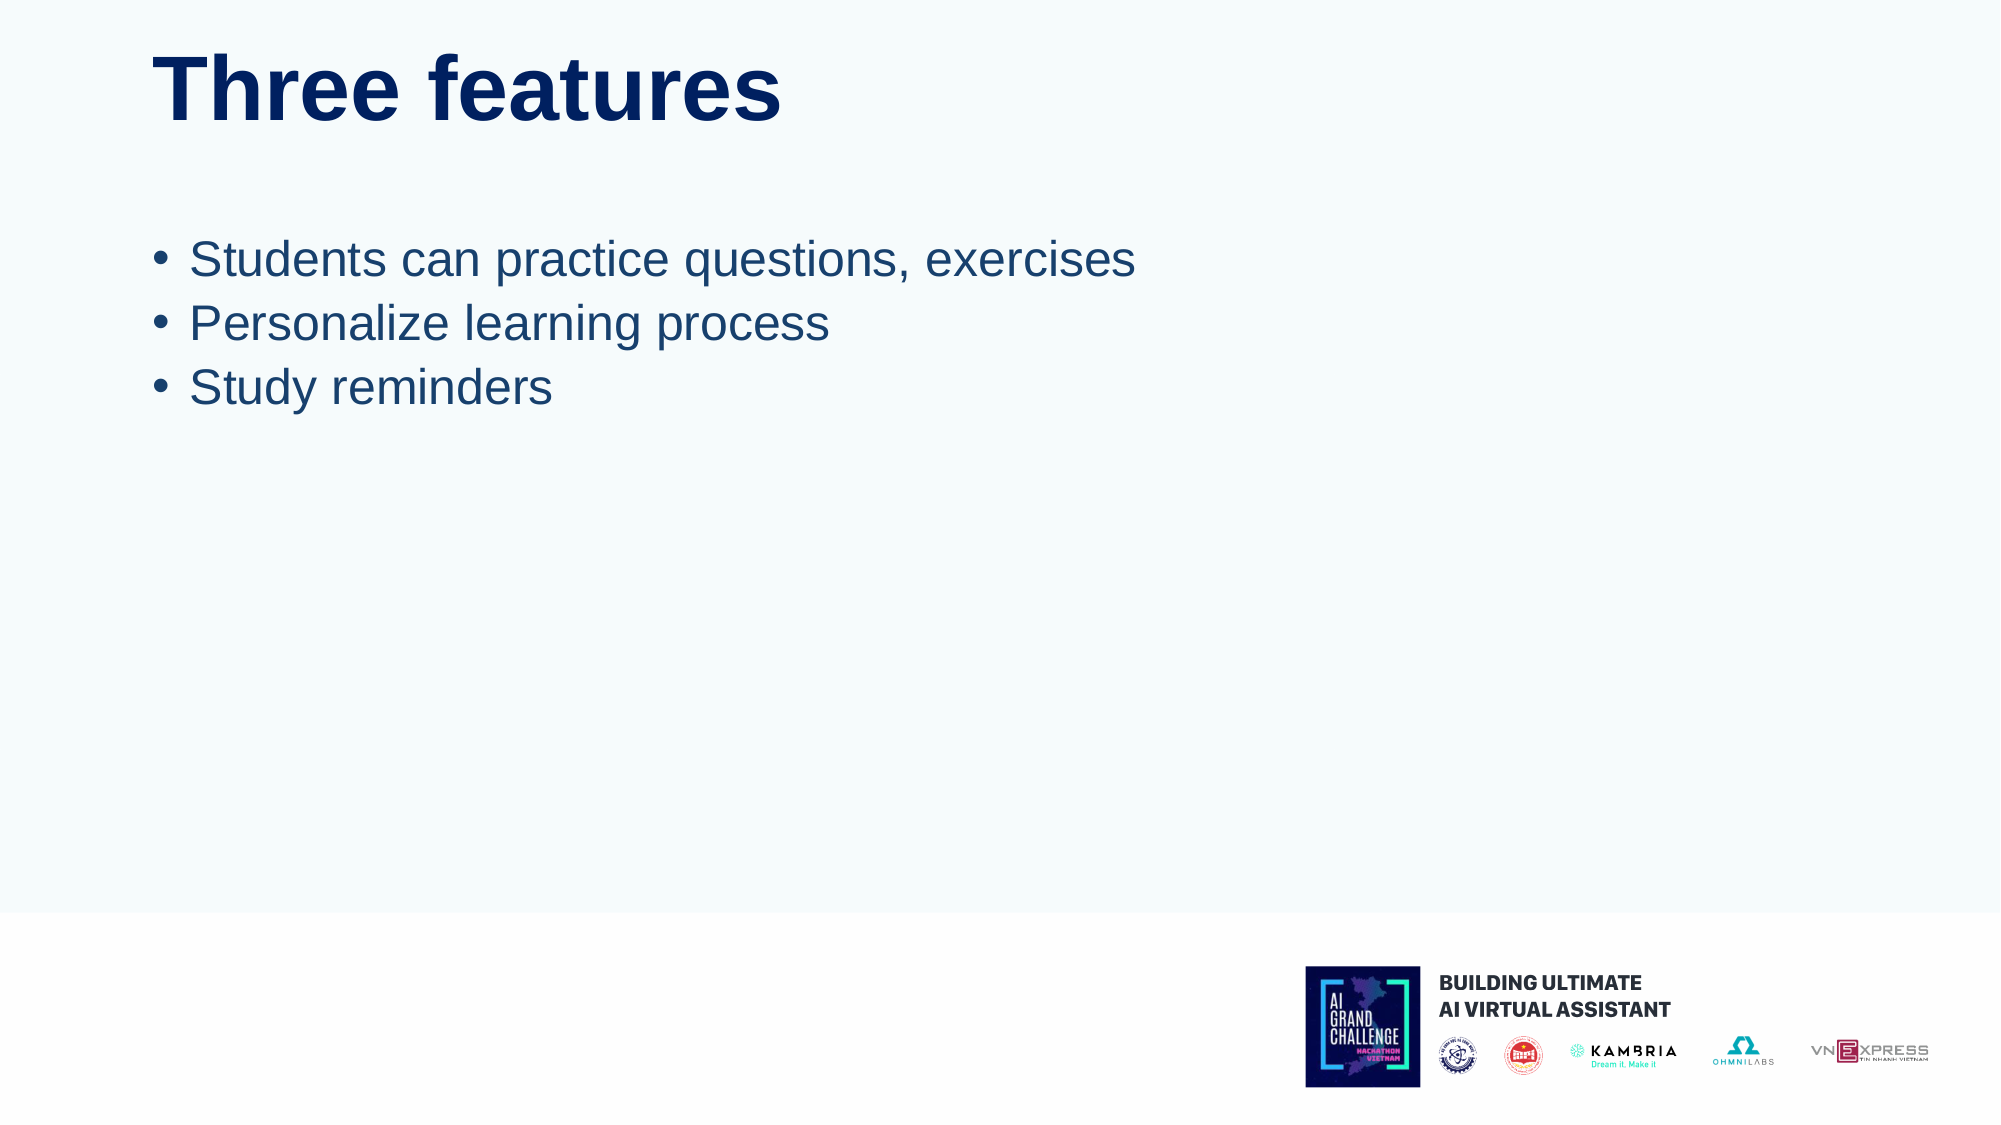

# Three features
Students can practice questions, exercises
Personalize learning process
Study reminders